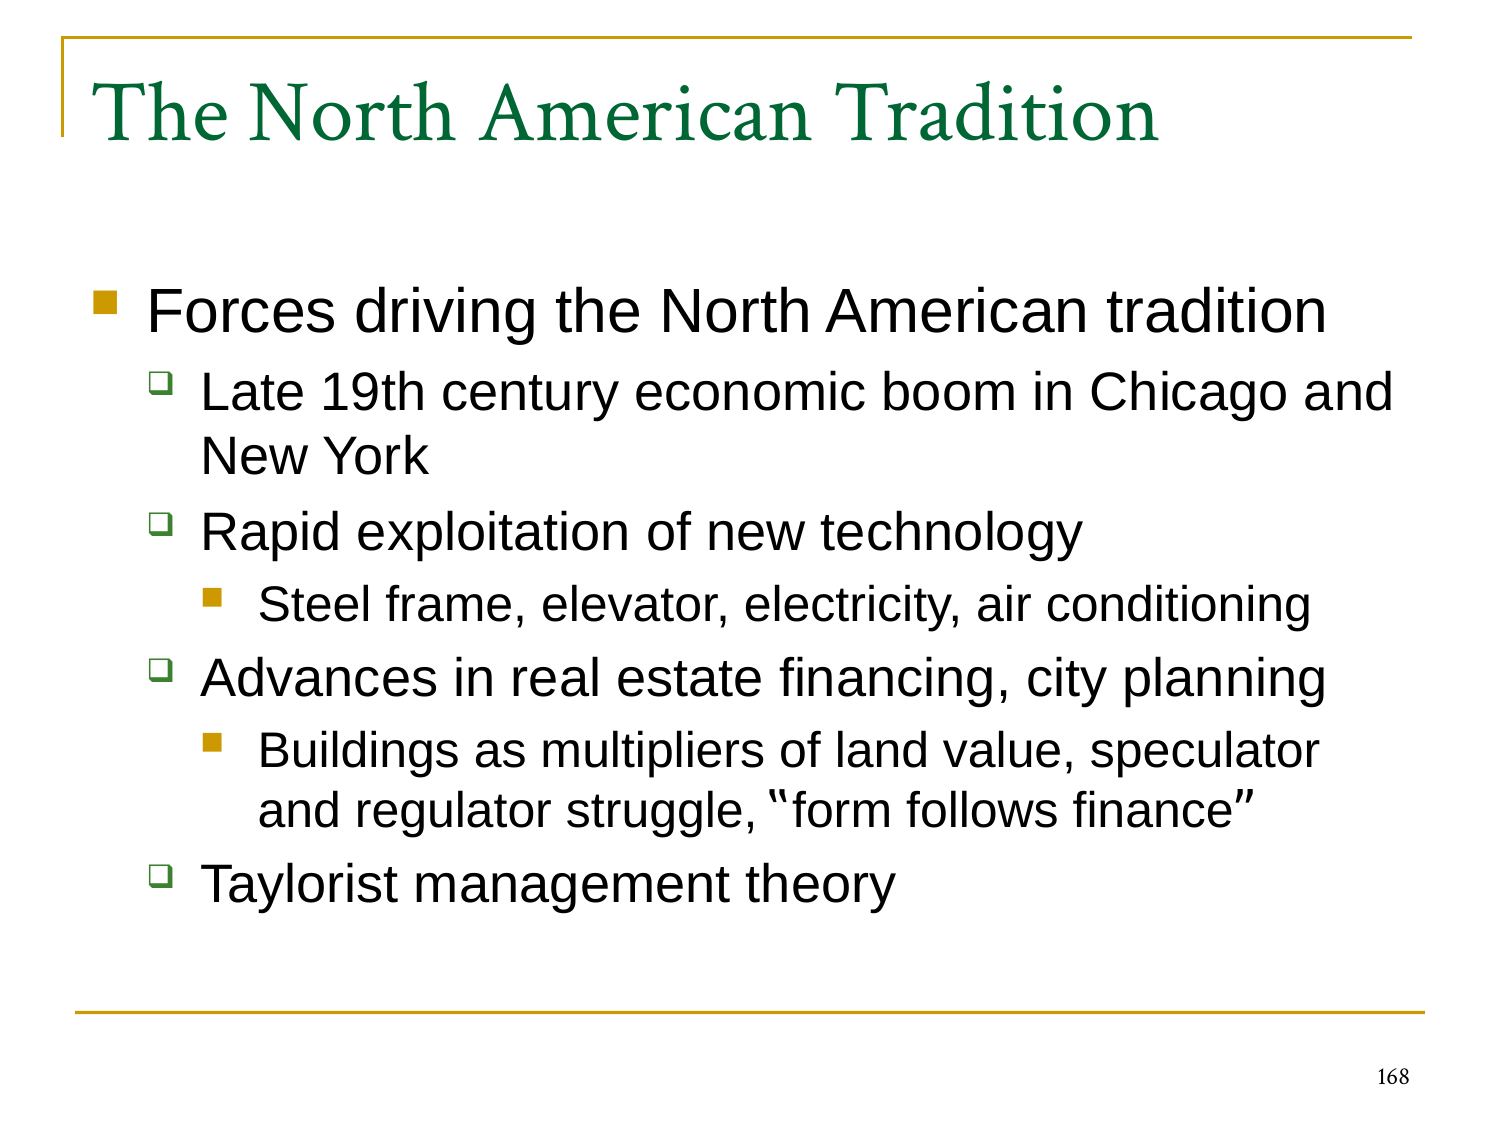

# The North American Tradition
Forces driving the North American tradition
Late 19th century economic boom in Chicago and New York
Rapid exploitation of new technology
Steel frame, elevator, electricity, air conditioning
Advances in real estate financing, city planning
Buildings as multipliers of land value, speculator and regulator struggle, “form follows finance”
Taylorist management theory
168